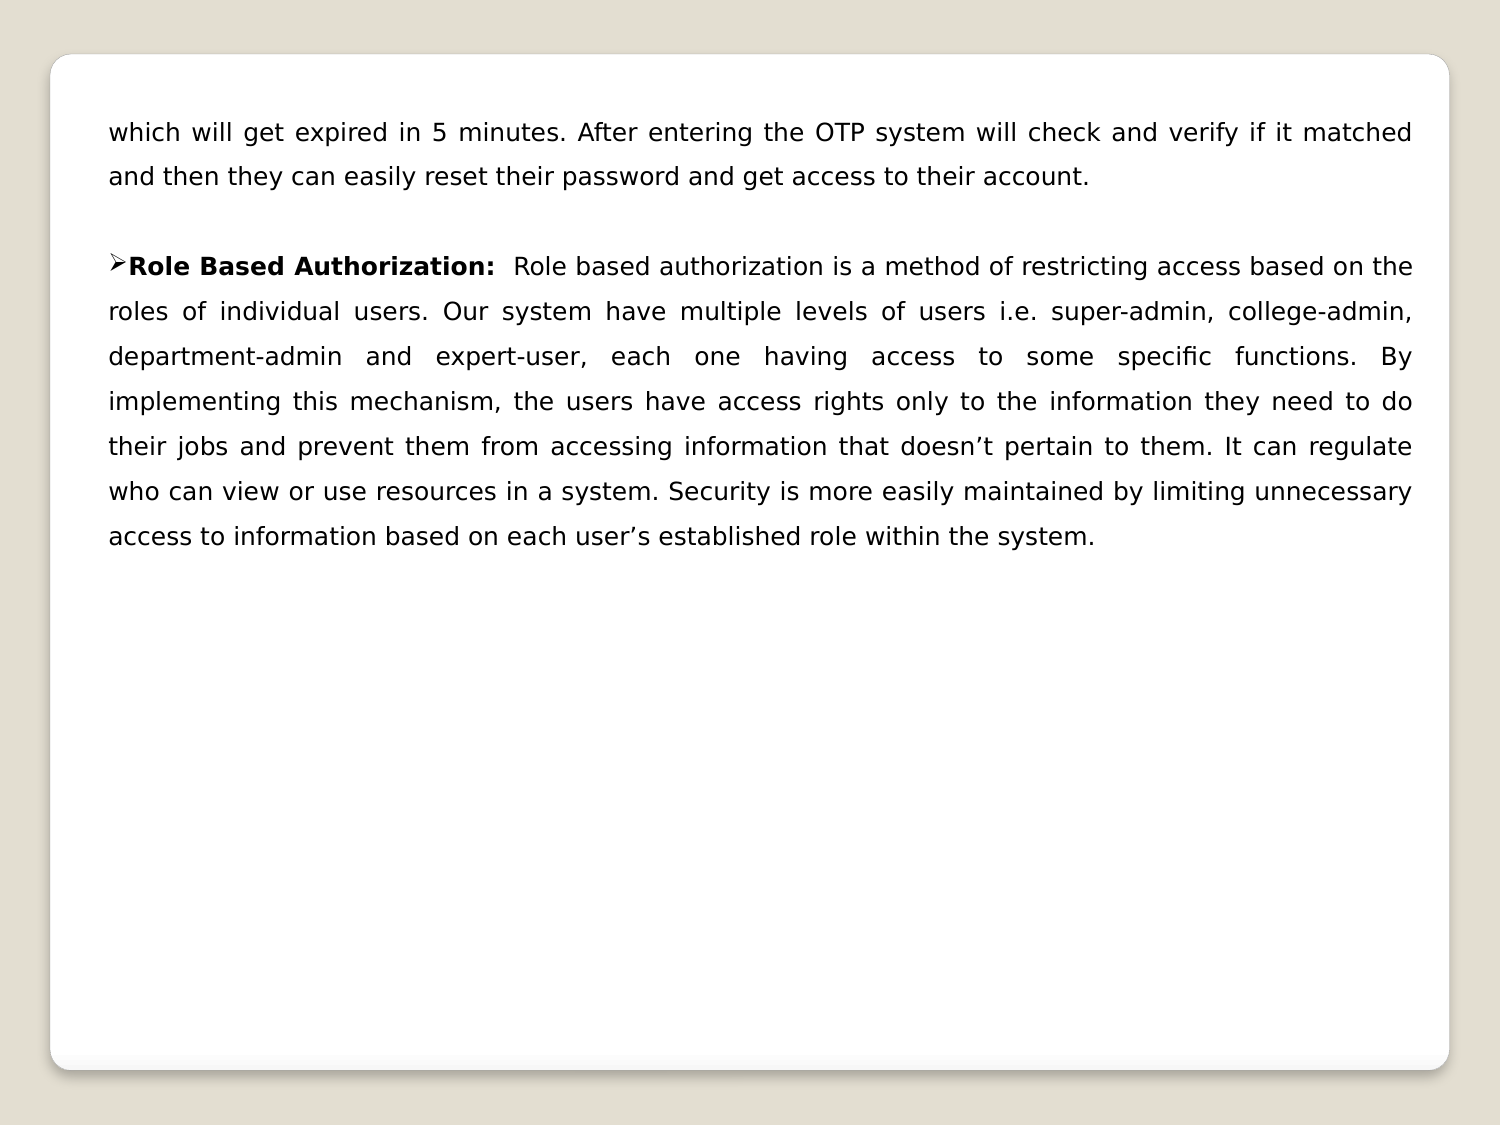

which will get expired in 5 minutes. After entering the OTP system will check and verify if it matched and then they can easily reset their password and get access to their account.

Role Based Authorization:  Role based authorization is a method of restricting access based on the roles of individual users. Our system have multiple levels of users i.e. super-admin, college-admin, department-admin and expert-user, each one having access to some specific functions. By implementing this mechanism, the users have access rights only to the information they need to do their jobs and prevent them from accessing information that doesn’t pertain to them. It can regulate who can view or use resources in a system. Security is more easily maintained by limiting unnecessary access to information based on each user’s established role within the system.